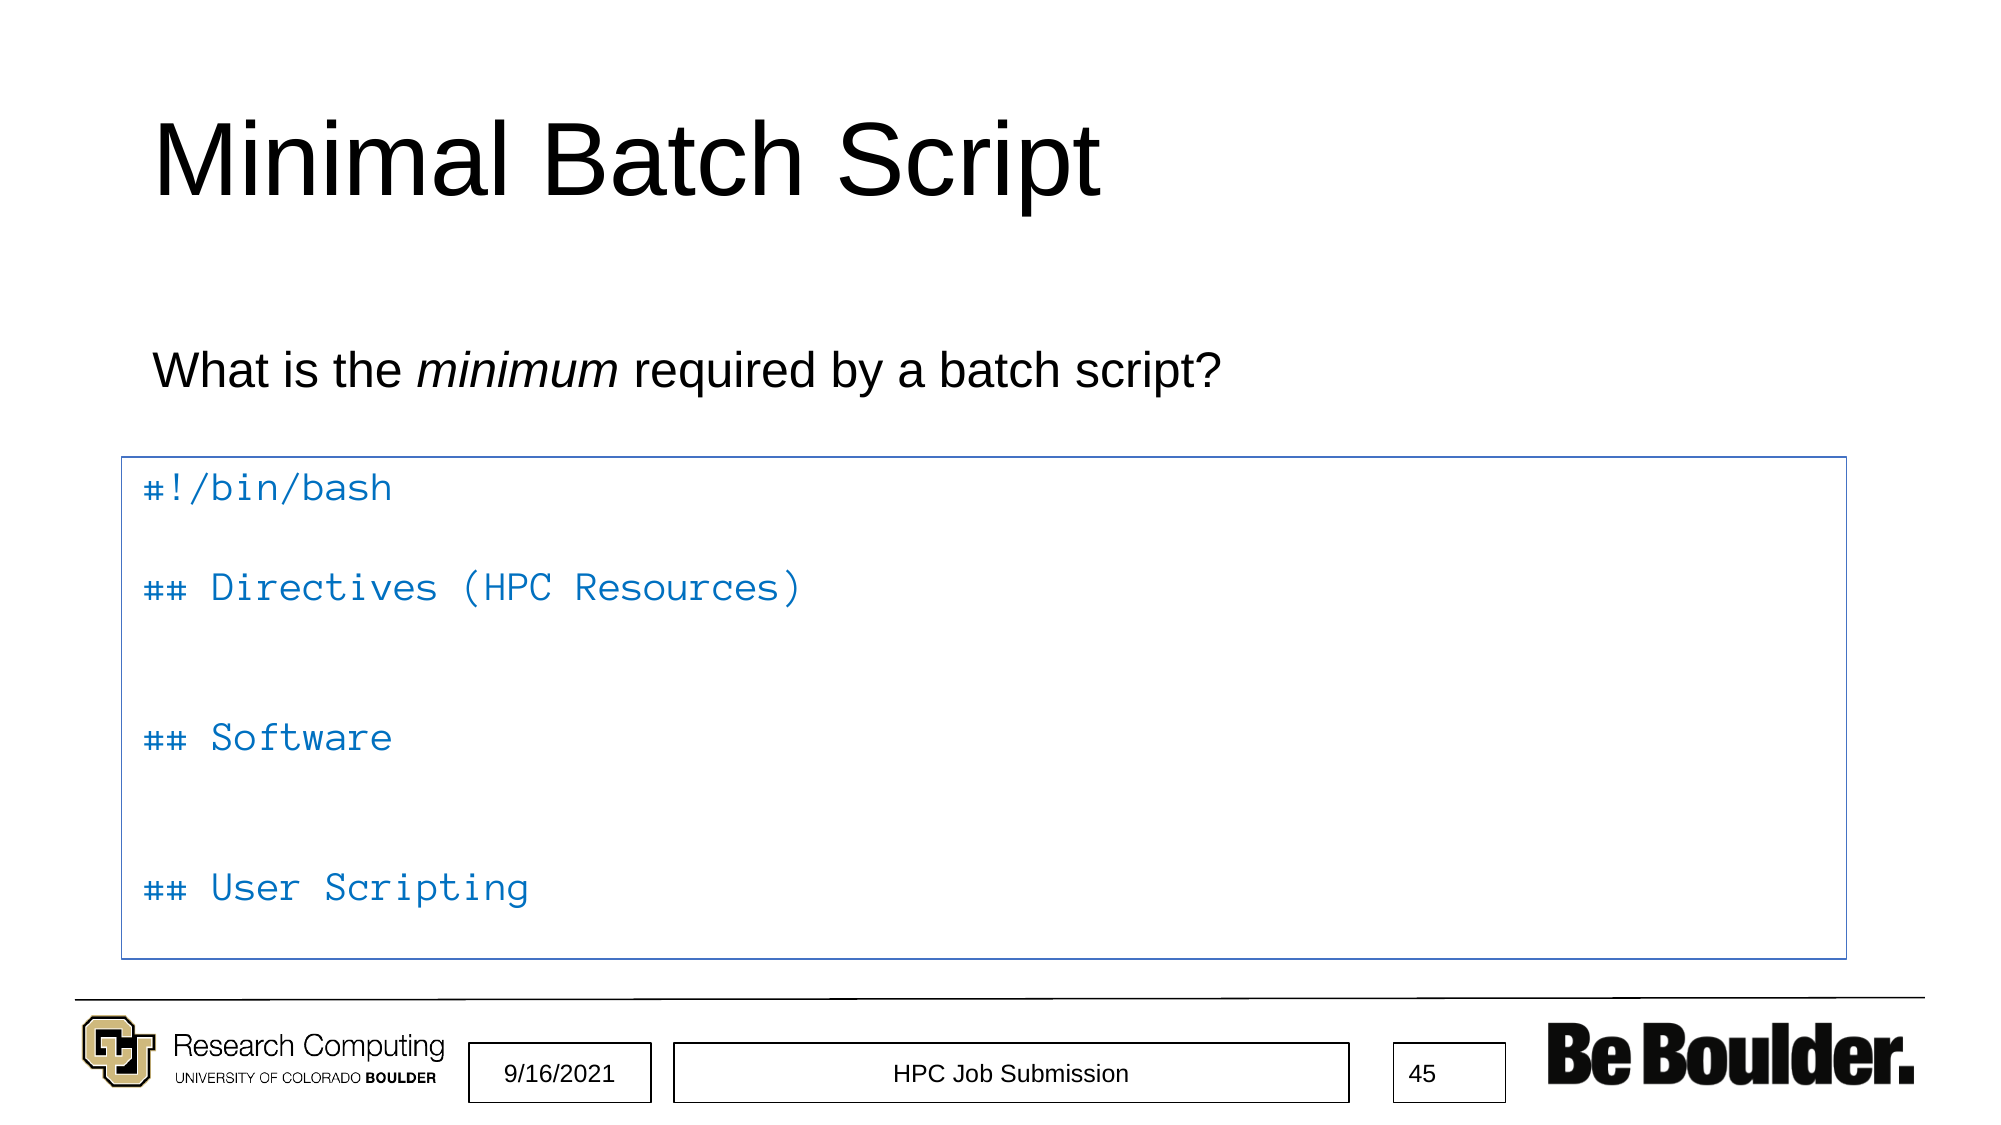

# Minimal Batch Script

What is the minimum required by a batch script?

 #!/bin/bash

 ## Directives (HPC Resources)

 ## Software

 ## User Scripting

9/16/2021
HPC Job Submission
45